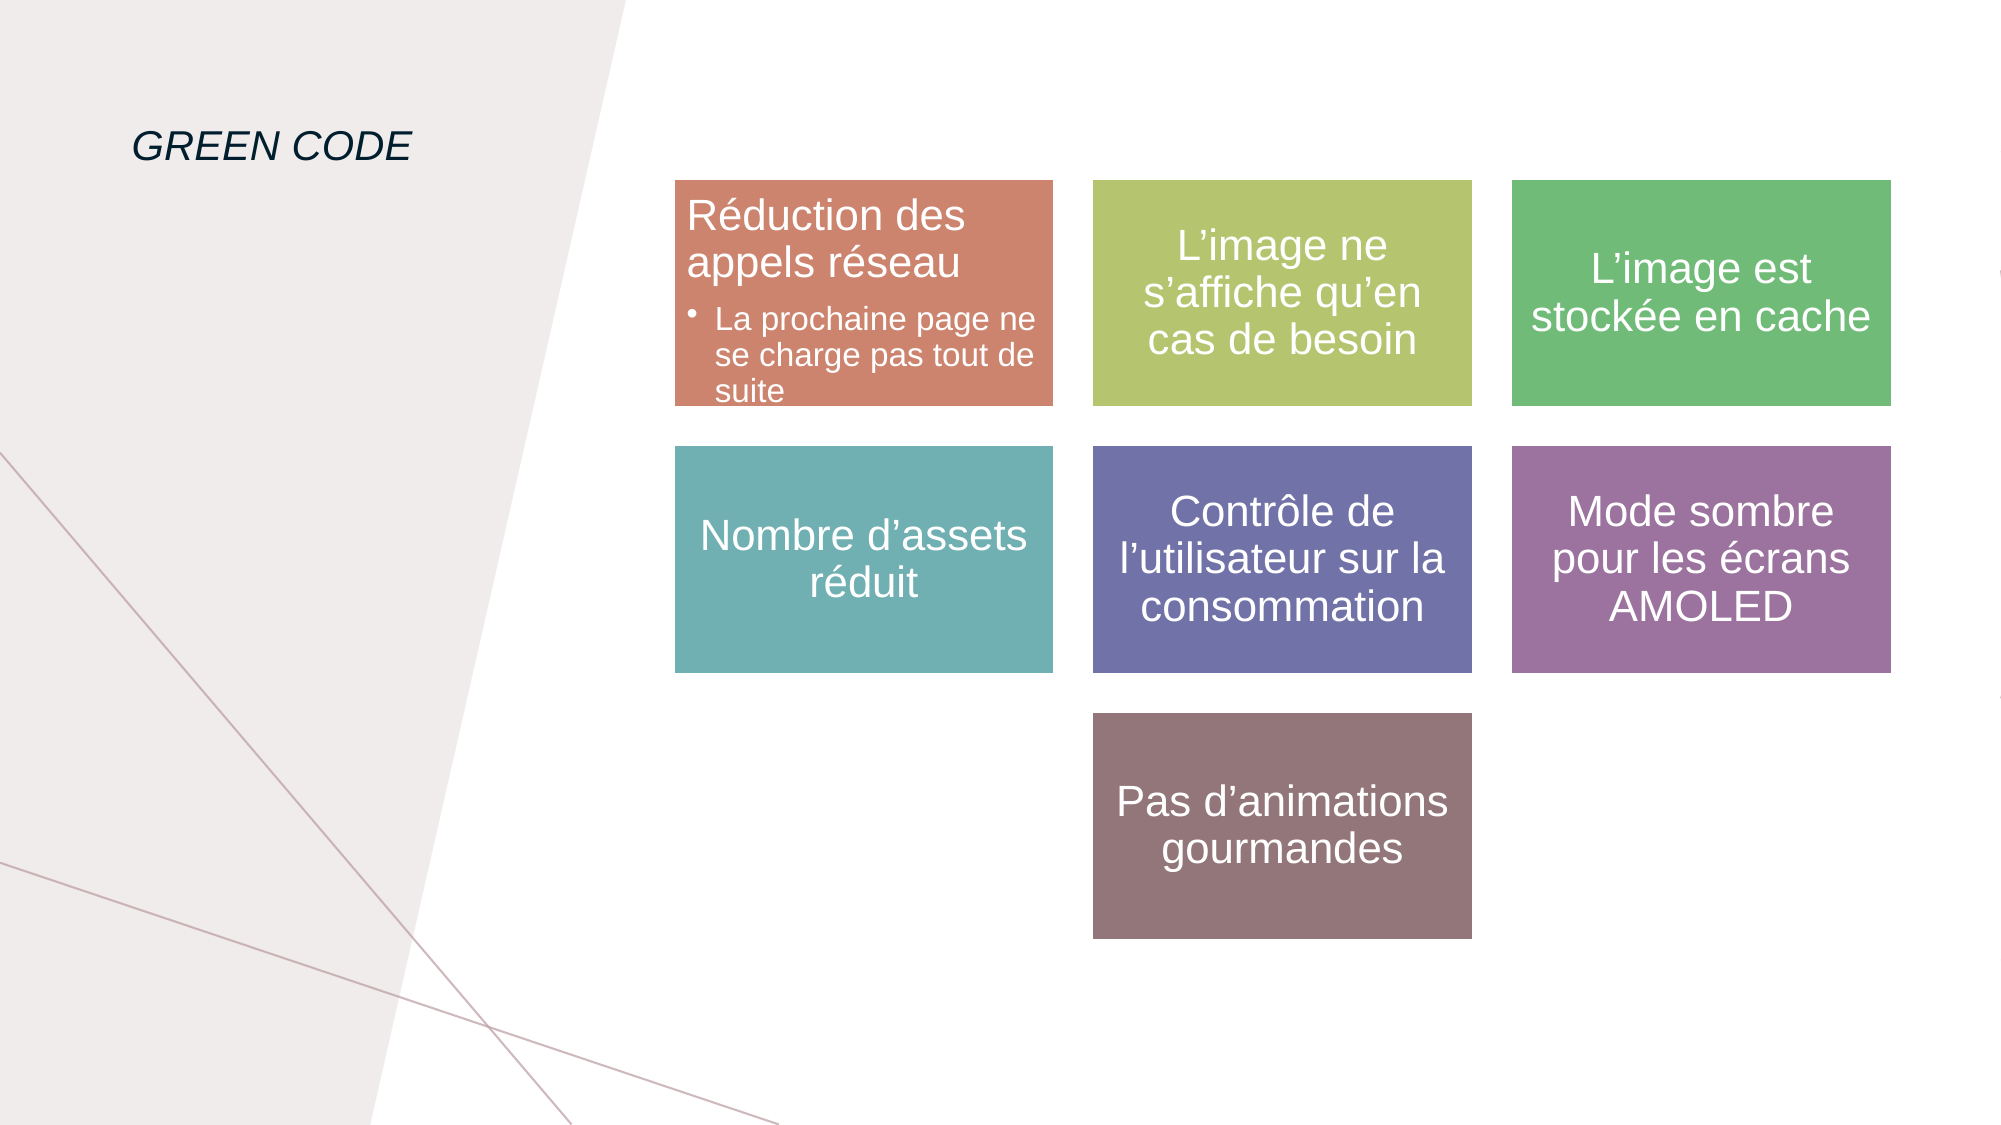

# Green code
Réduction des appels réseau
La prochaine page ne se charge pas tout de suite
L’image ne s’affiche qu’en cas de besoin
L’image est stockée en cache
Nombre d’assets réduit
Contrôle de l’utilisateur sur la consommation
Mode sombre pour les écrans AMOLED
Pas d’animations gourmandes